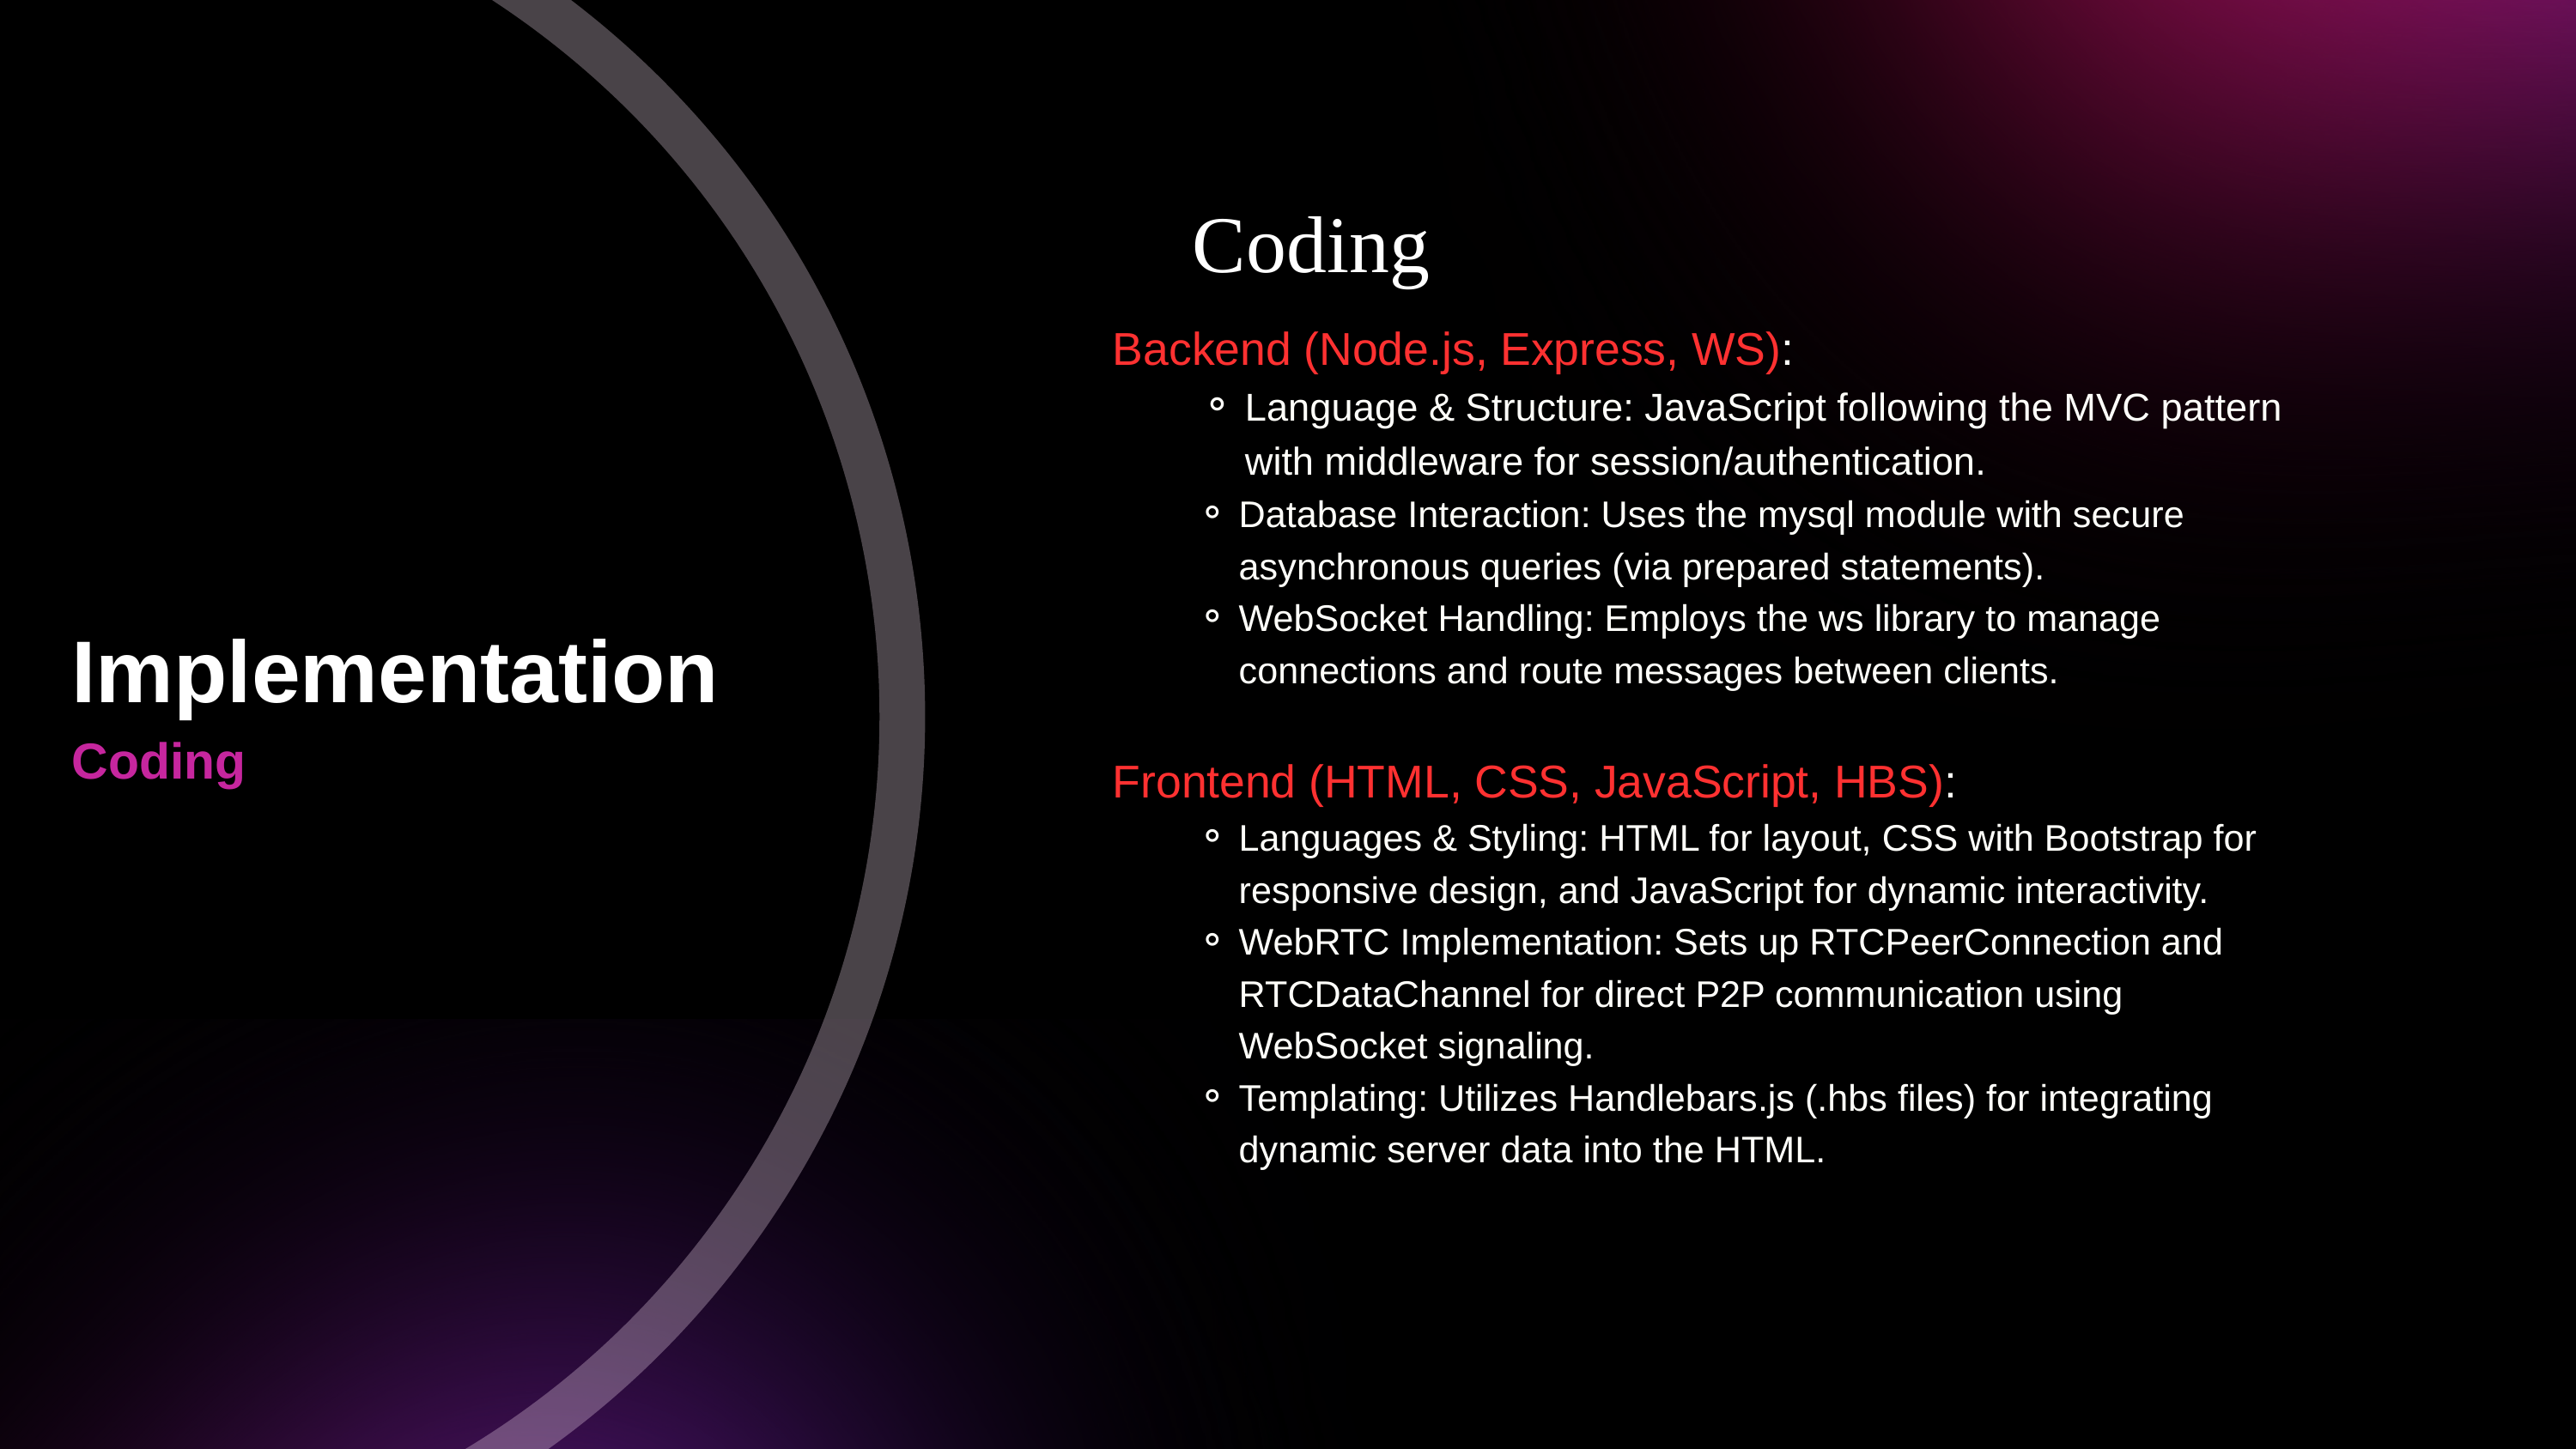

Coding
Backend (Node.js, Express, WS):
Language & Structure: JavaScript following the MVC pattern with middleware for session/authentication.
Database Interaction: Uses the mysql module with secure asynchronous queries (via prepared statements).
WebSocket Handling: Employs the ws library to manage connections and route messages between clients.

Frontend (HTML, CSS, JavaScript, HBS):
Languages & Styling: HTML for layout, CSS with Bootstrap for responsive design, and JavaScript for dynamic interactivity.
WebRTC Implementation: Sets up RTCPeerConnection and RTCDataChannel for direct P2P communication using WebSocket signaling.
Templating: Utilizes Handlebars.js (.hbs files) for integrating dynamic server data into the HTML.
Implementation

Coding